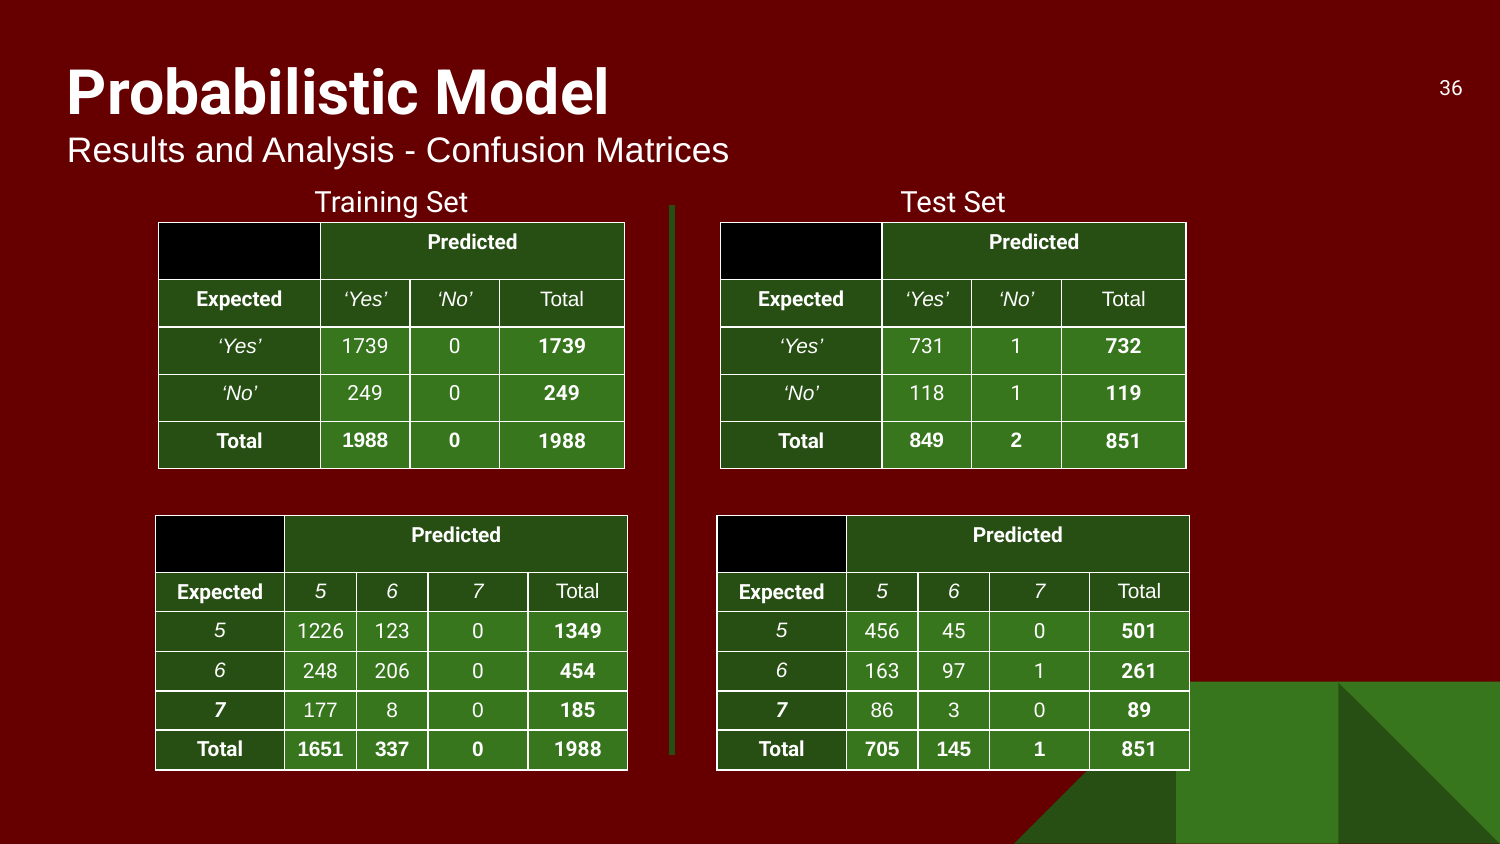

# Probabilistic Model
Results and Analysis - Confusion Matrices
36
Training Set
Test Set
|  | Predicted |  |  |
| --- | --- | --- | --- |
| Expected | ‘Yes’ | ‘No’ | Total |
| ‘Yes’ | 1739 | 0 | 1739 |
| ‘No’ | 249 | 0 | 249 |
| Total | 1988 | 0 | 1988 |
|  | Predicted |  |  |
| --- | --- | --- | --- |
| Expected | ‘Yes’ | ‘No’ | Total |
| ‘Yes’ | 731 | 1 | 732 |
| ‘No’ | 118 | 1 | 119 |
| Total | 849 | 2 | 851 |
|  | Predicted |  |  |  |
| --- | --- | --- | --- | --- |
| Expected | 5 | 6 | 7 | Total |
| 5 | 1226 | 123 | 0 | 1349 |
| 6 | 248 | 206 | 0 | 454 |
| 7 | 177 | 8 | 0 | 185 |
| Total | 1651 | 337 | 0 | 1988 |
|  | Predicted |  |  |  |
| --- | --- | --- | --- | --- |
| Expected | 5 | 6 | 7 | Total |
| 5 | 456 | 45 | 0 | 501 |
| 6 | 163 | 97 | 1 | 261 |
| 7 | 86 | 3 | 0 | 89 |
| Total | 705 | 145 | 1 | 851 |